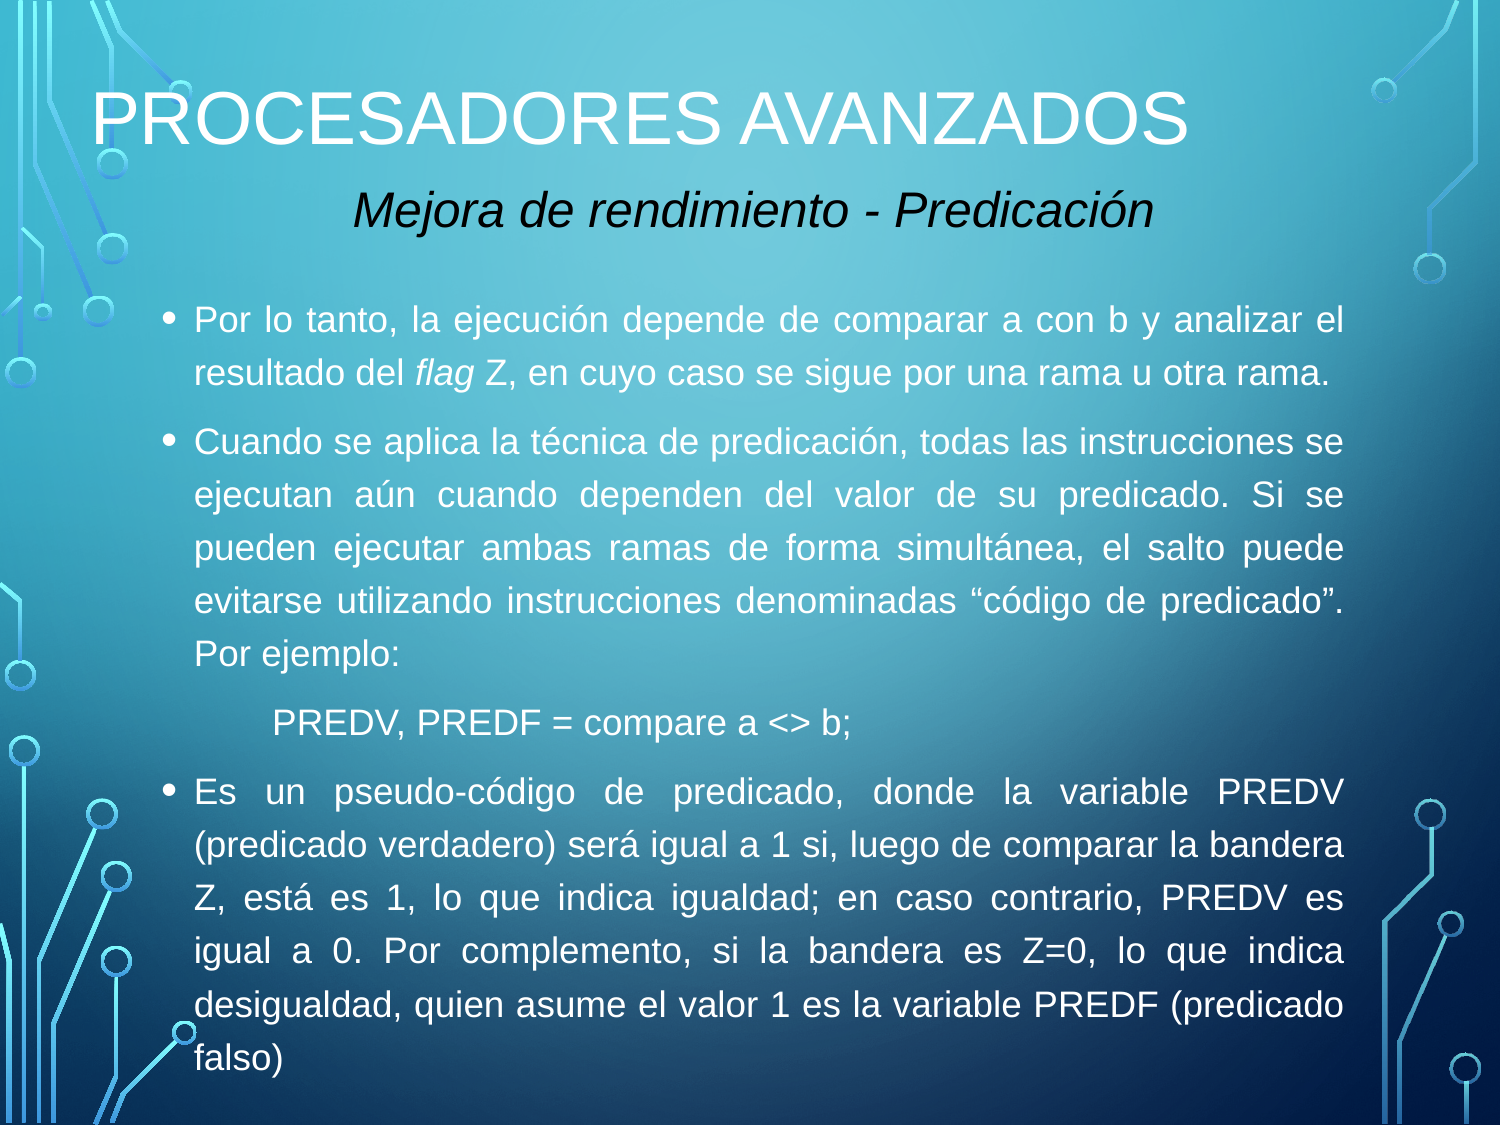

# Procesadores Avanzados
Mejora de rendimiento - Predicación
Por lo tanto, la ejecución depende de comparar a con b y analizar el resultado del flag Z, en cuyo caso se sigue por una rama u otra rama.
Cuando se aplica la técnica de predicación, todas las instrucciones se ejecutan aún cuando dependen del valor de su predicado. Si se pueden ejecutar ambas ramas de forma simultánea, el salto puede evitarse utilizando instrucciones denominadas “código de predicado”. Por ejemplo:
	PREDV, PREDF = compare a <> b;
Es un pseudo-código de predicado, donde la variable PREDV (predicado verdadero) será igual a 1 si, luego de comparar la bandera Z, está es 1, lo que indica igualdad; en caso contrario, PREDV es igual a 0. Por complemento, si la bandera es Z=0, lo que indica desigualdad, quien asume el valor 1 es la variable PREDF (predicado falso)